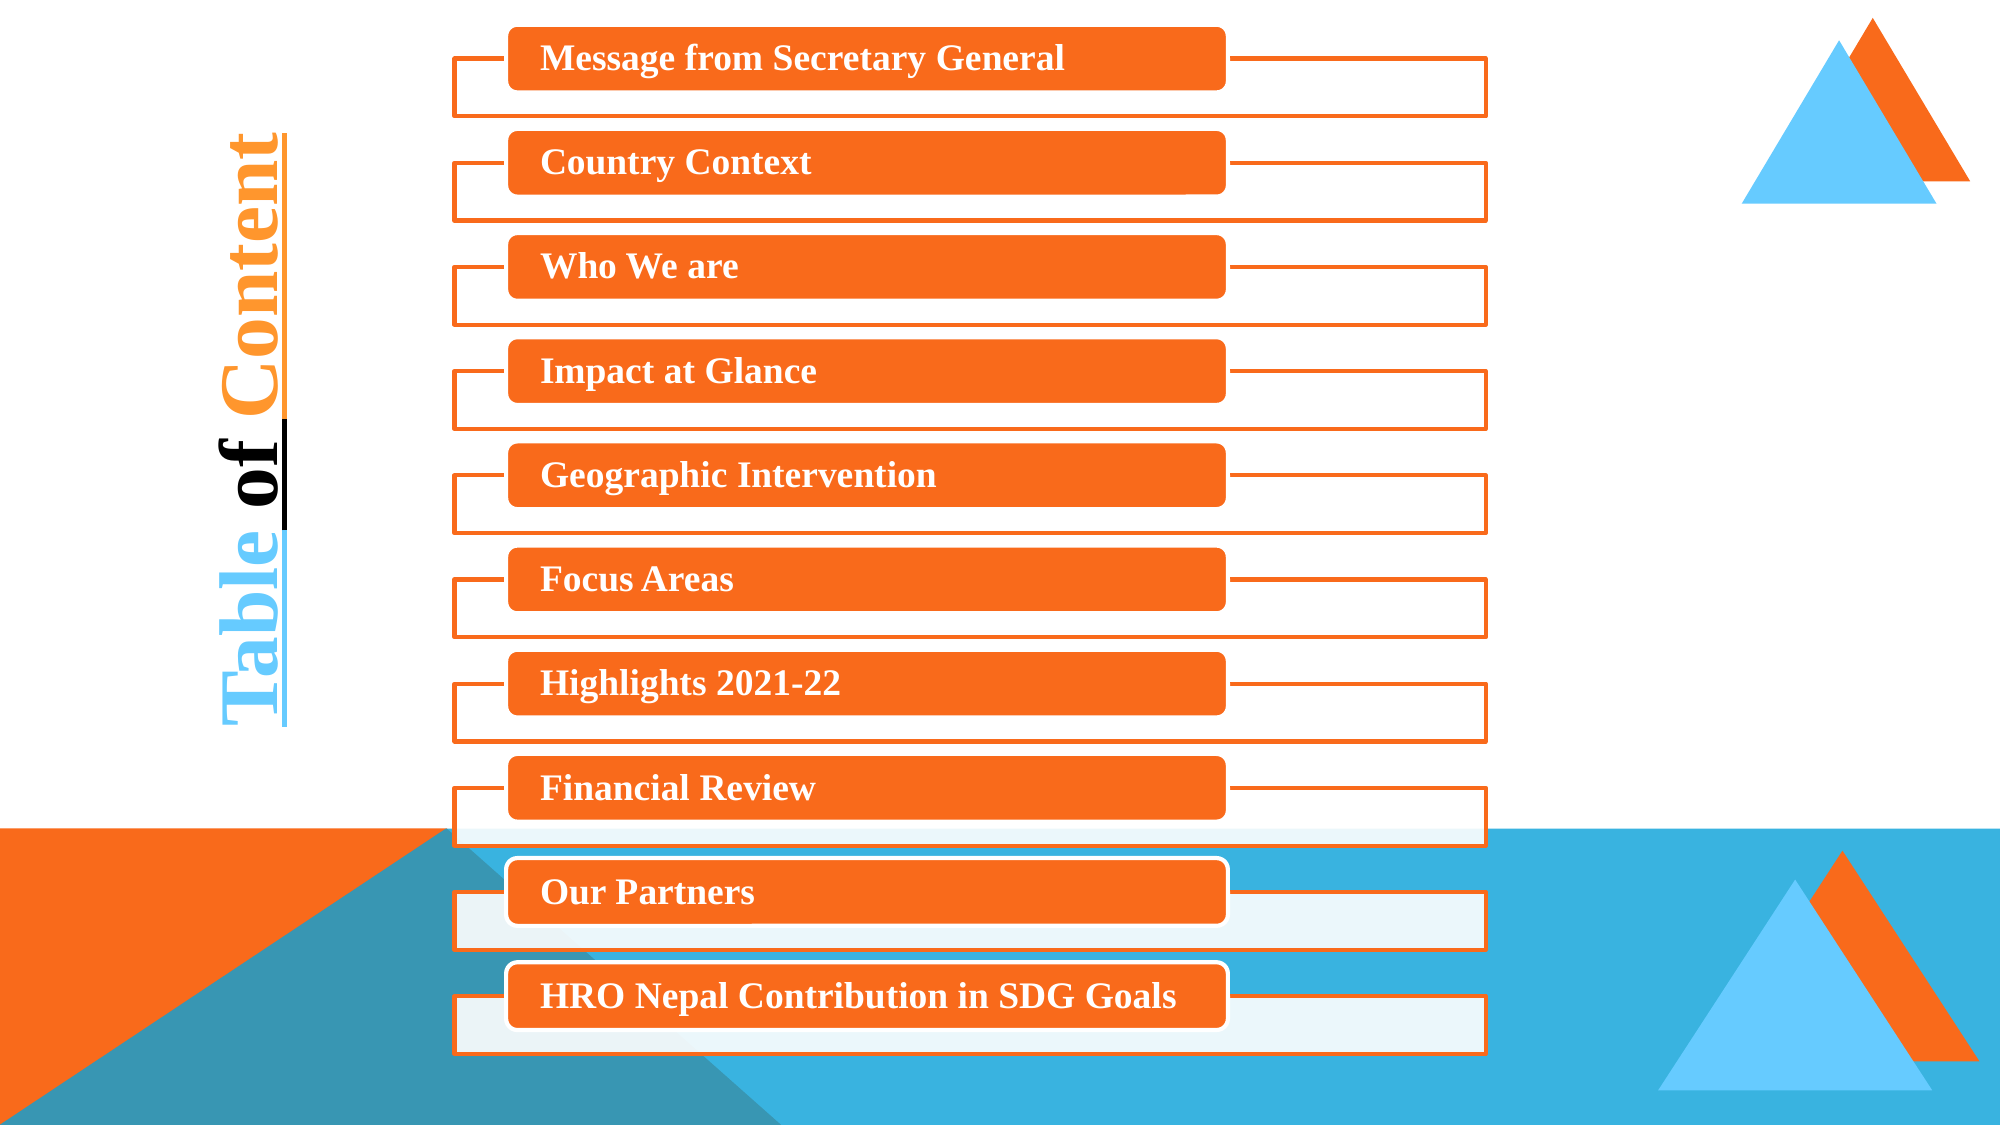

Message from Secretary General
Country Context
Who We are
Impact at Glance
Geographic Intervention
Focus Areas
Highlights 2021-22
Financial Review
Our Partners
HRO Nepal Contribution in SDG Goals

Table of Content